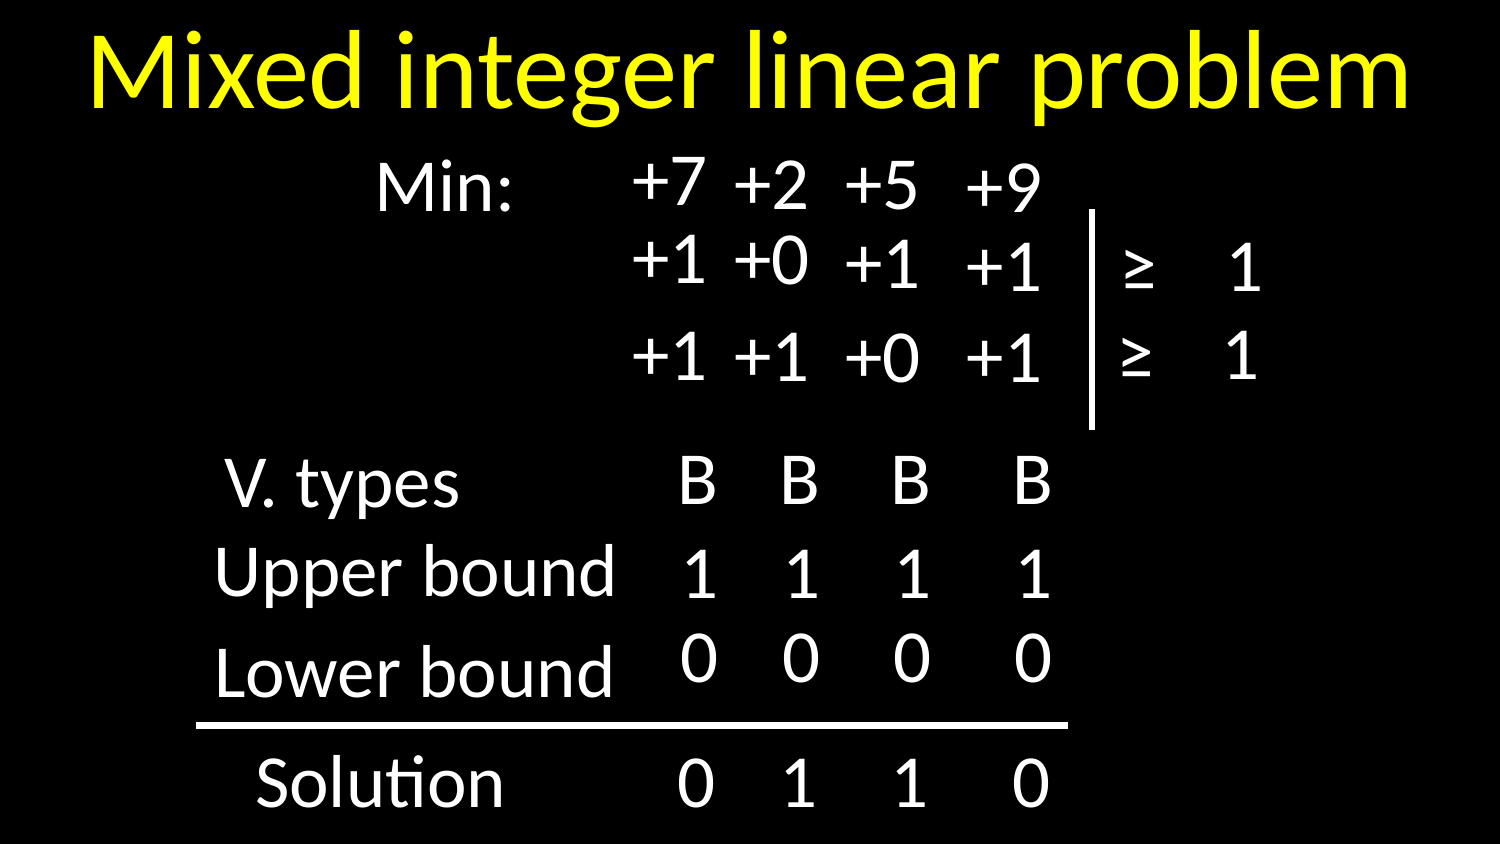

Mixed integer linear problem
+7
+2
+5
Min:
+9
+1
+0
+1
≥    1
+1
≥    1
+1
+1
+0
+1
B
B
B
B
V. types
Upper bound
1
1
1
1
0
0
0
0
Lower bound
Solution
0
1
1
0